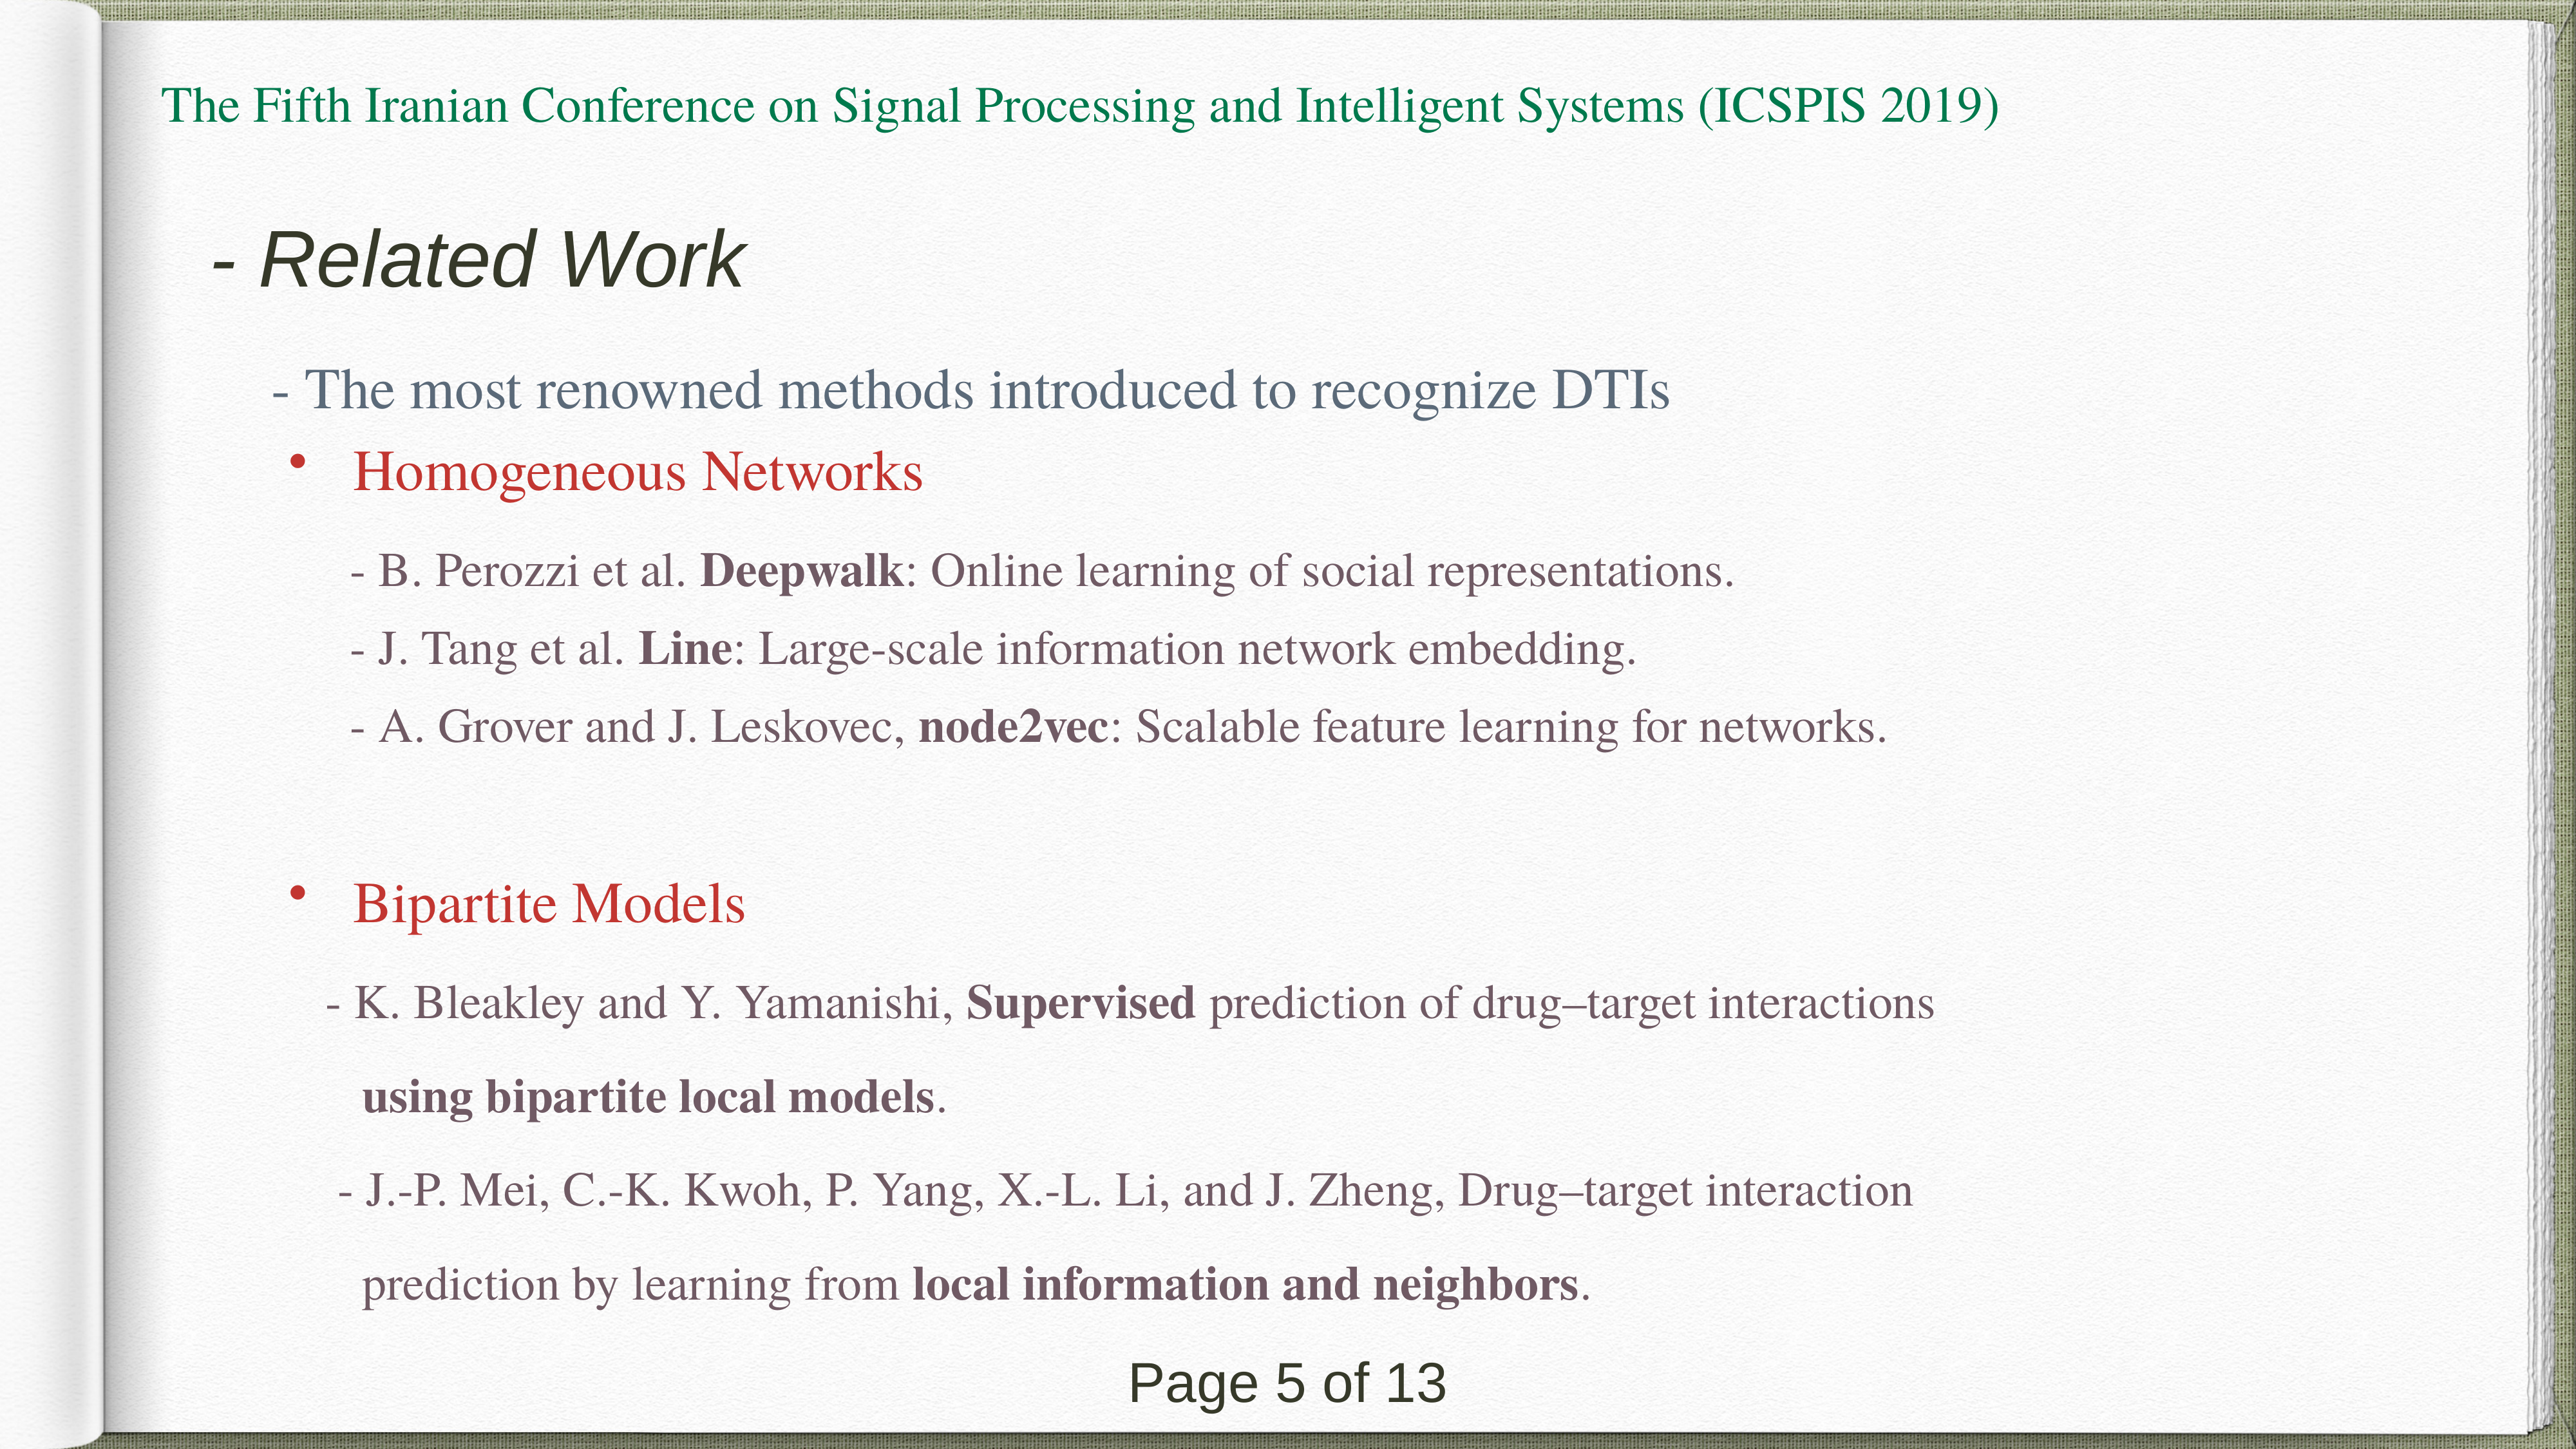

The Fifth Iranian Conference on Signal Processing and Intelligent Systems (ICSPIS 2019)
# - Related Work
- The most renowned methods introduced to recognize DTIs
Homogeneous Networks
     - B. Perozzi et al. Deepwalk: Online learning of social representations.
     - J. Tang et al. Line: Large-scale information network embedding.
     - A. Grover and J. Leskovec, node2vec: Scalable feature learning for networks.
Bipartite Models
   - K. Bleakley and Y. Yamanishi, Supervised prediction of drug–target interactions
      using bipartite local models.
    - J.-P. Mei, C.-K. Kwoh, P. Yang, X.-L. Li, and J. Zheng, Drug–target interaction
      prediction by learning from local information and neighbors.
Page 5 of 13